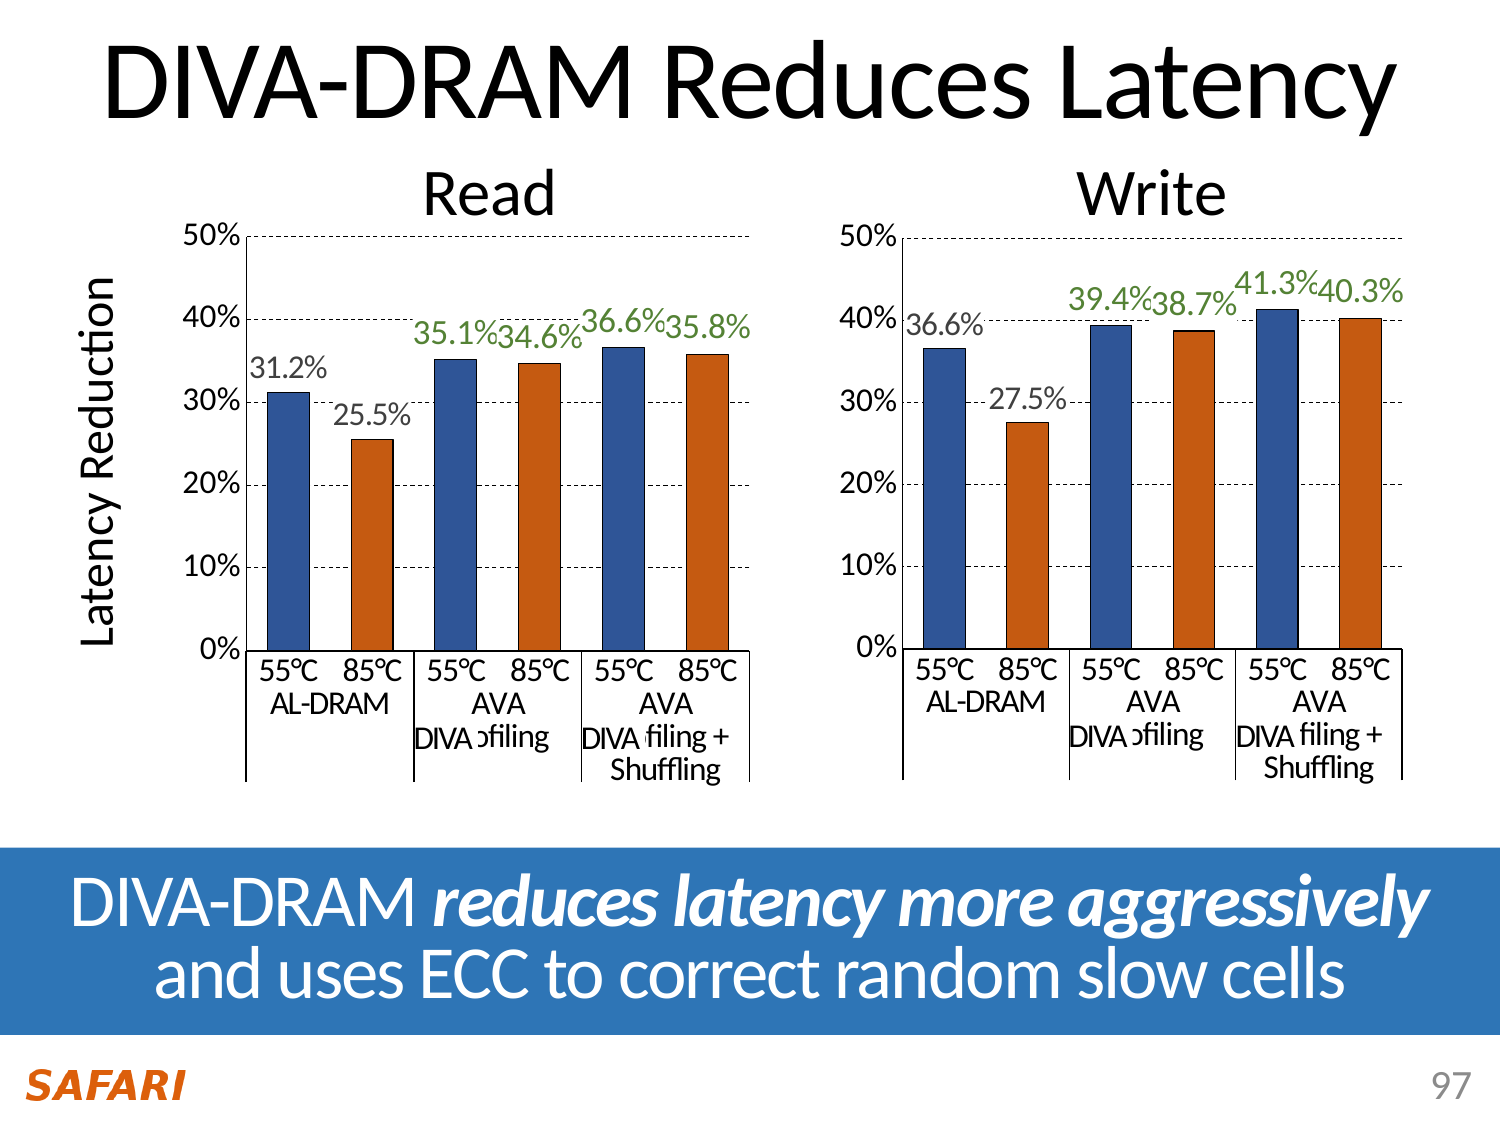

DIVA-DRAM Reduces Latency
Read
Write

### Chart

| Category | Latency Reduction |
|---|---|
| 55°C | 0.312024193548387 |
| 85°C | 0.255266129032258 |
| 55°C | 0.351177419354839 |
| 85°C | 0.346395161290323 |
| 55°C | 0.365687438905181 |
| 85°C | 0.358003176930596 |

### Chart

| Category | Latency Reduction |
|---|---|
| 55°C | 0.365607142857143 |
| 85°C | 0.275392857142857 |
| 55°C | 0.394 |
| 85°C | 0.387178571428571 |
| 55°C | 0.412939393939394 |
| 85°C | 0.402735930735931 |
DIVA

DIVA

Latency Reduction
DIVA

DIVA

DIVA-DRAM reduces latency more aggressively
and uses ECC to correct random slow cells